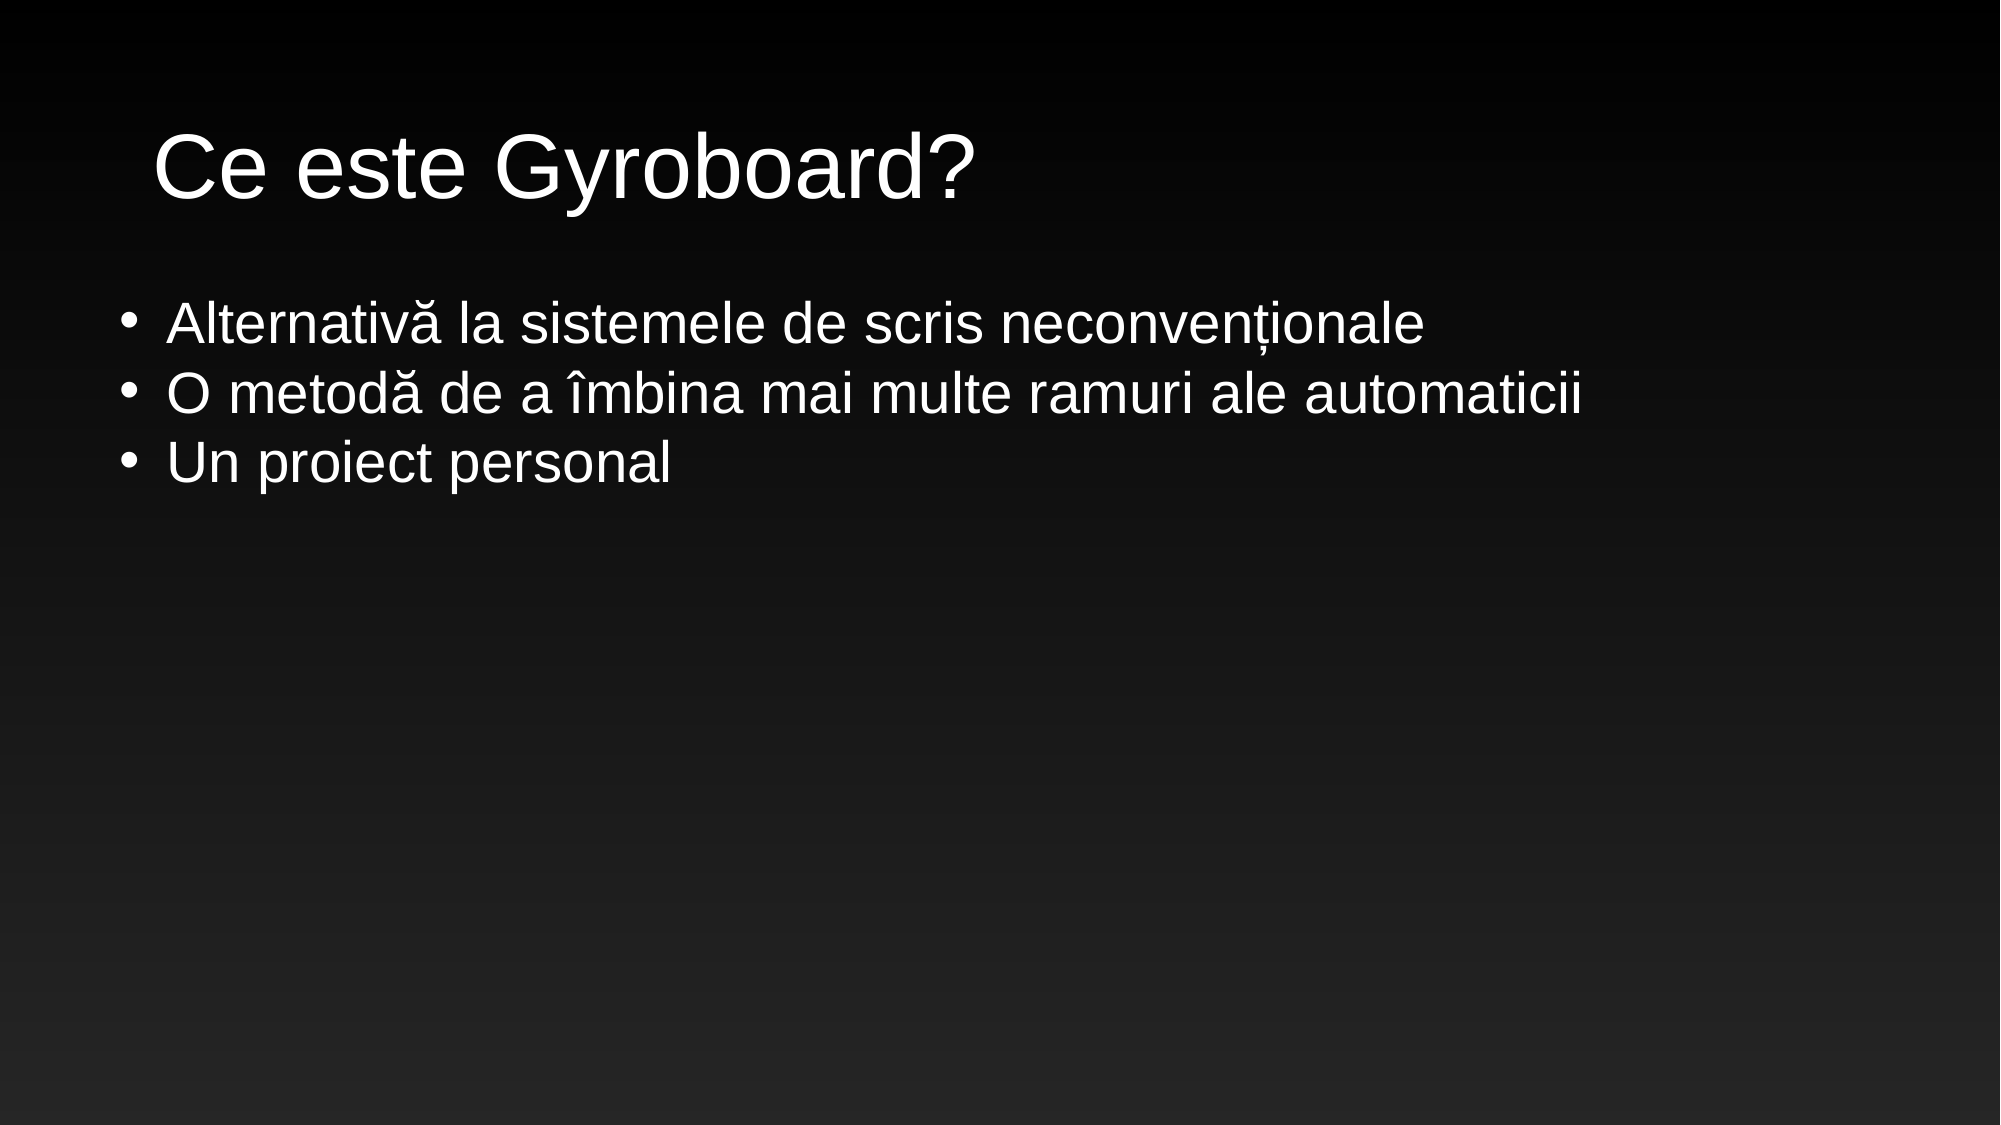

# Ce este Gyroboard?
Alternativă la sistemele de scris neconvenționale
O metodă de a îmbina mai multe ramuri ale automaticii
Un proiect personal